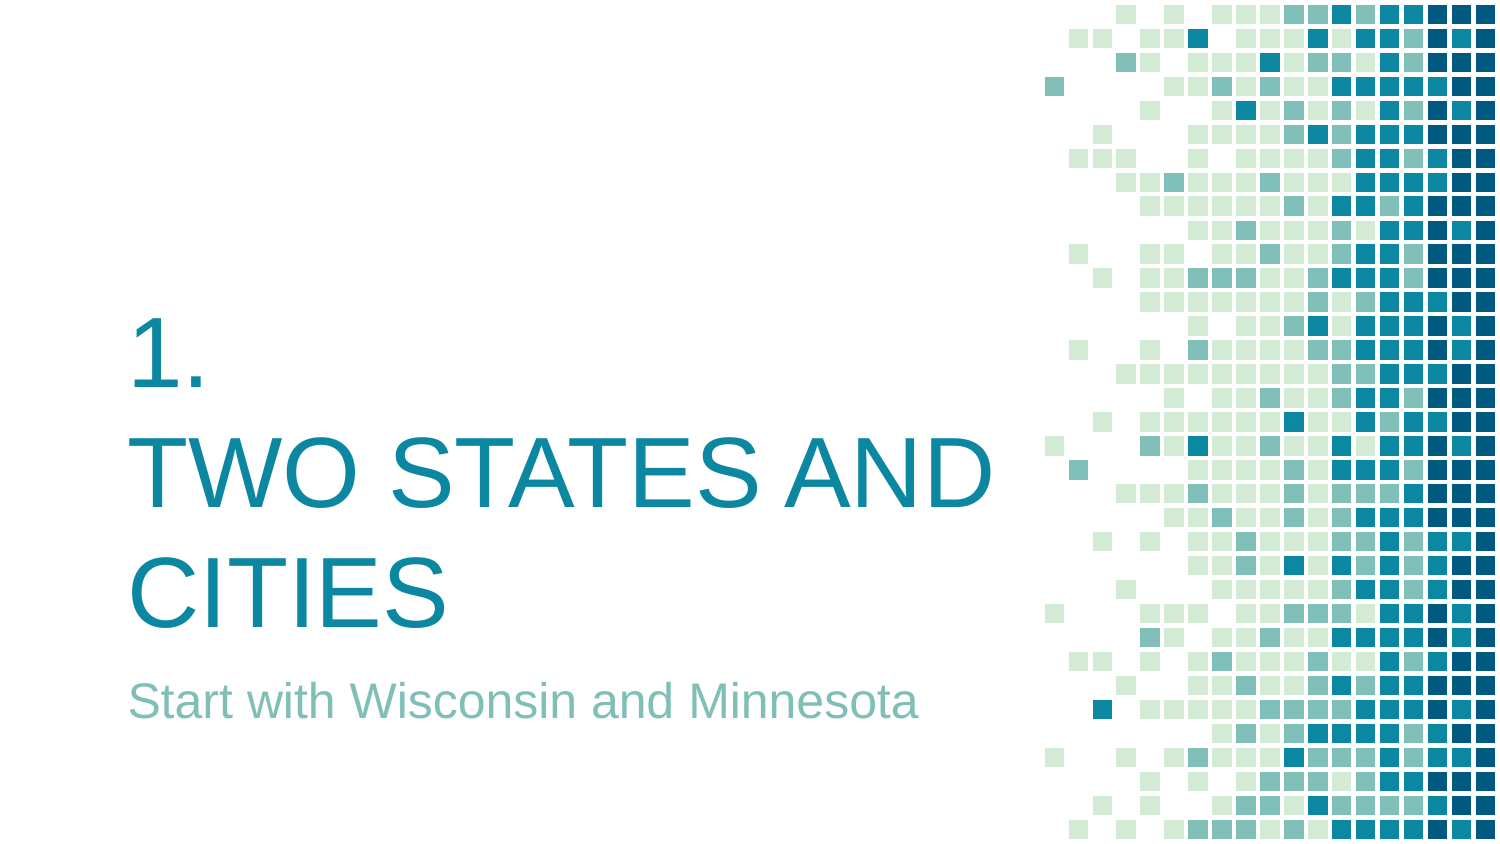

# 1.
TWO STATES AND CITIES
Start with Wisconsin and Minnesota